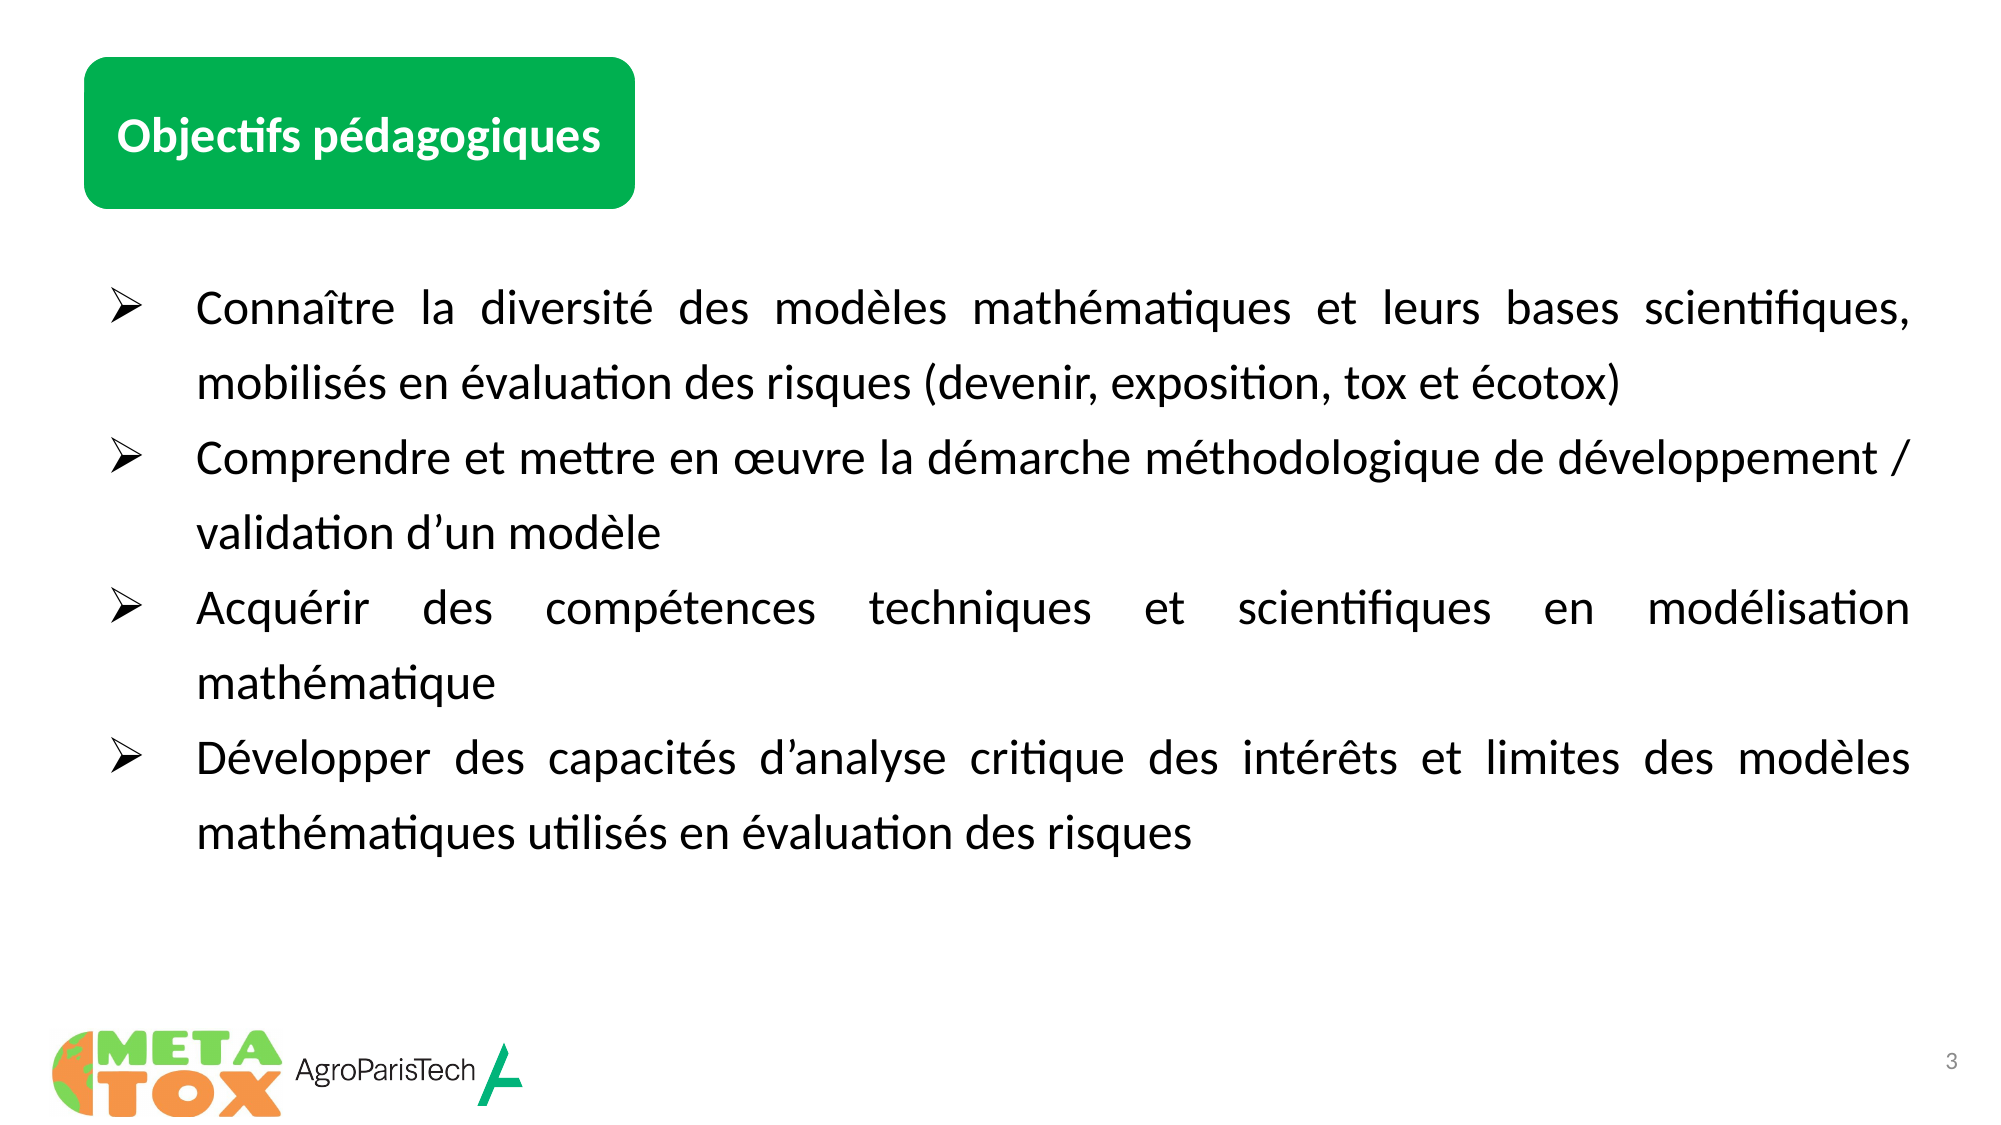

Objectifs pédagogiques
Connaître la diversité des modèles mathématiques et leurs bases scientifiques, mobilisés en évaluation des risques (devenir, exposition, tox et écotox)
Comprendre et mettre en œuvre la démarche méthodologique de développement / validation d’un modèle
Acquérir des compétences techniques et scientifiques en modélisation mathématique
Développer des capacités d’analyse critique des intérêts et limites des modèles mathématiques utilisés en évaluation des risques
3